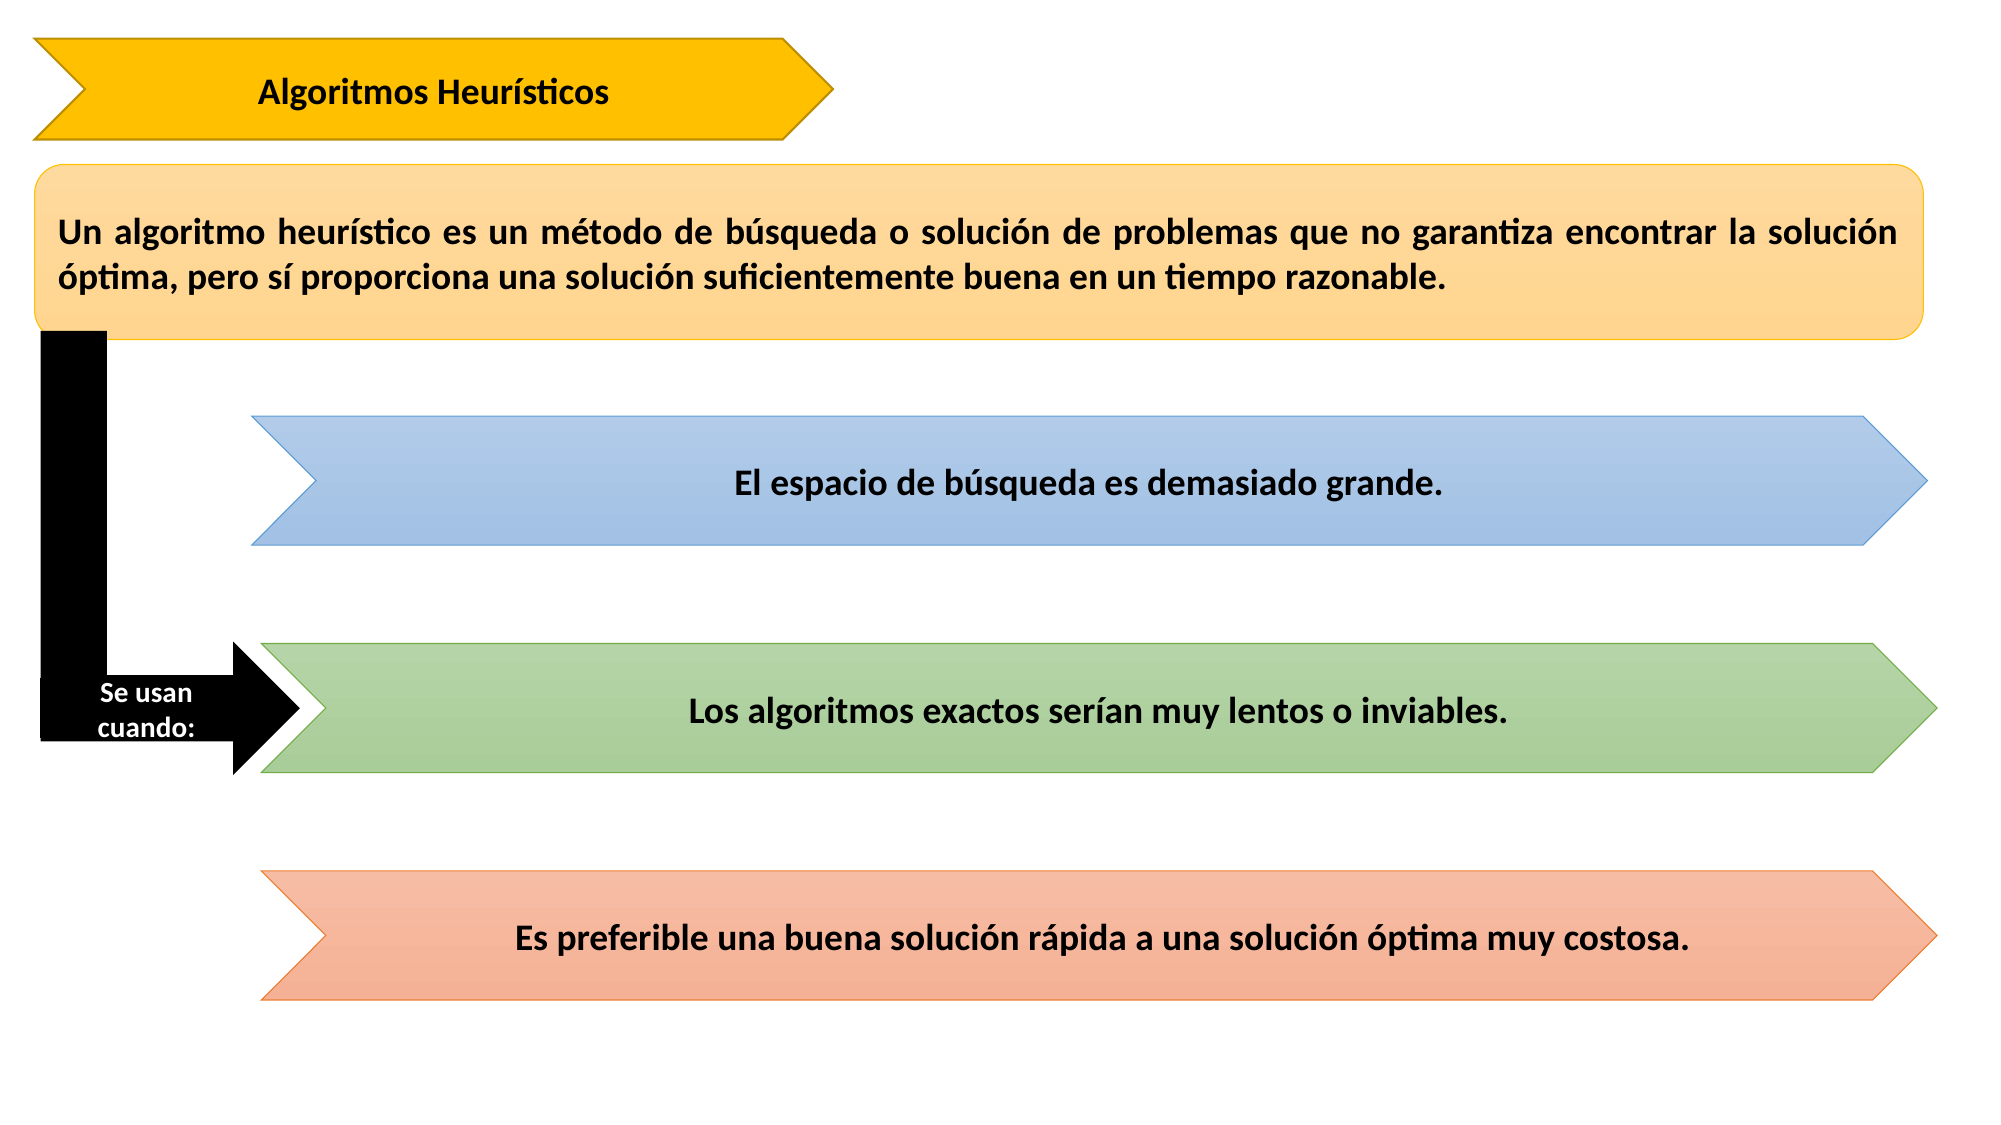

Algoritmos Heurísticos
Un algoritmo heurístico es un método de búsqueda o solución de problemas que no garantiza encontrar la solución óptima, pero sí proporciona una solución suficientemente buena en un tiempo razonable.
El espacio de búsqueda es demasiado grande.

Los algoritmos exactos serían muy lentos o inviables.
Se usan cuando:
 Es preferible una buena solución rápida a una solución óptima muy costosa.